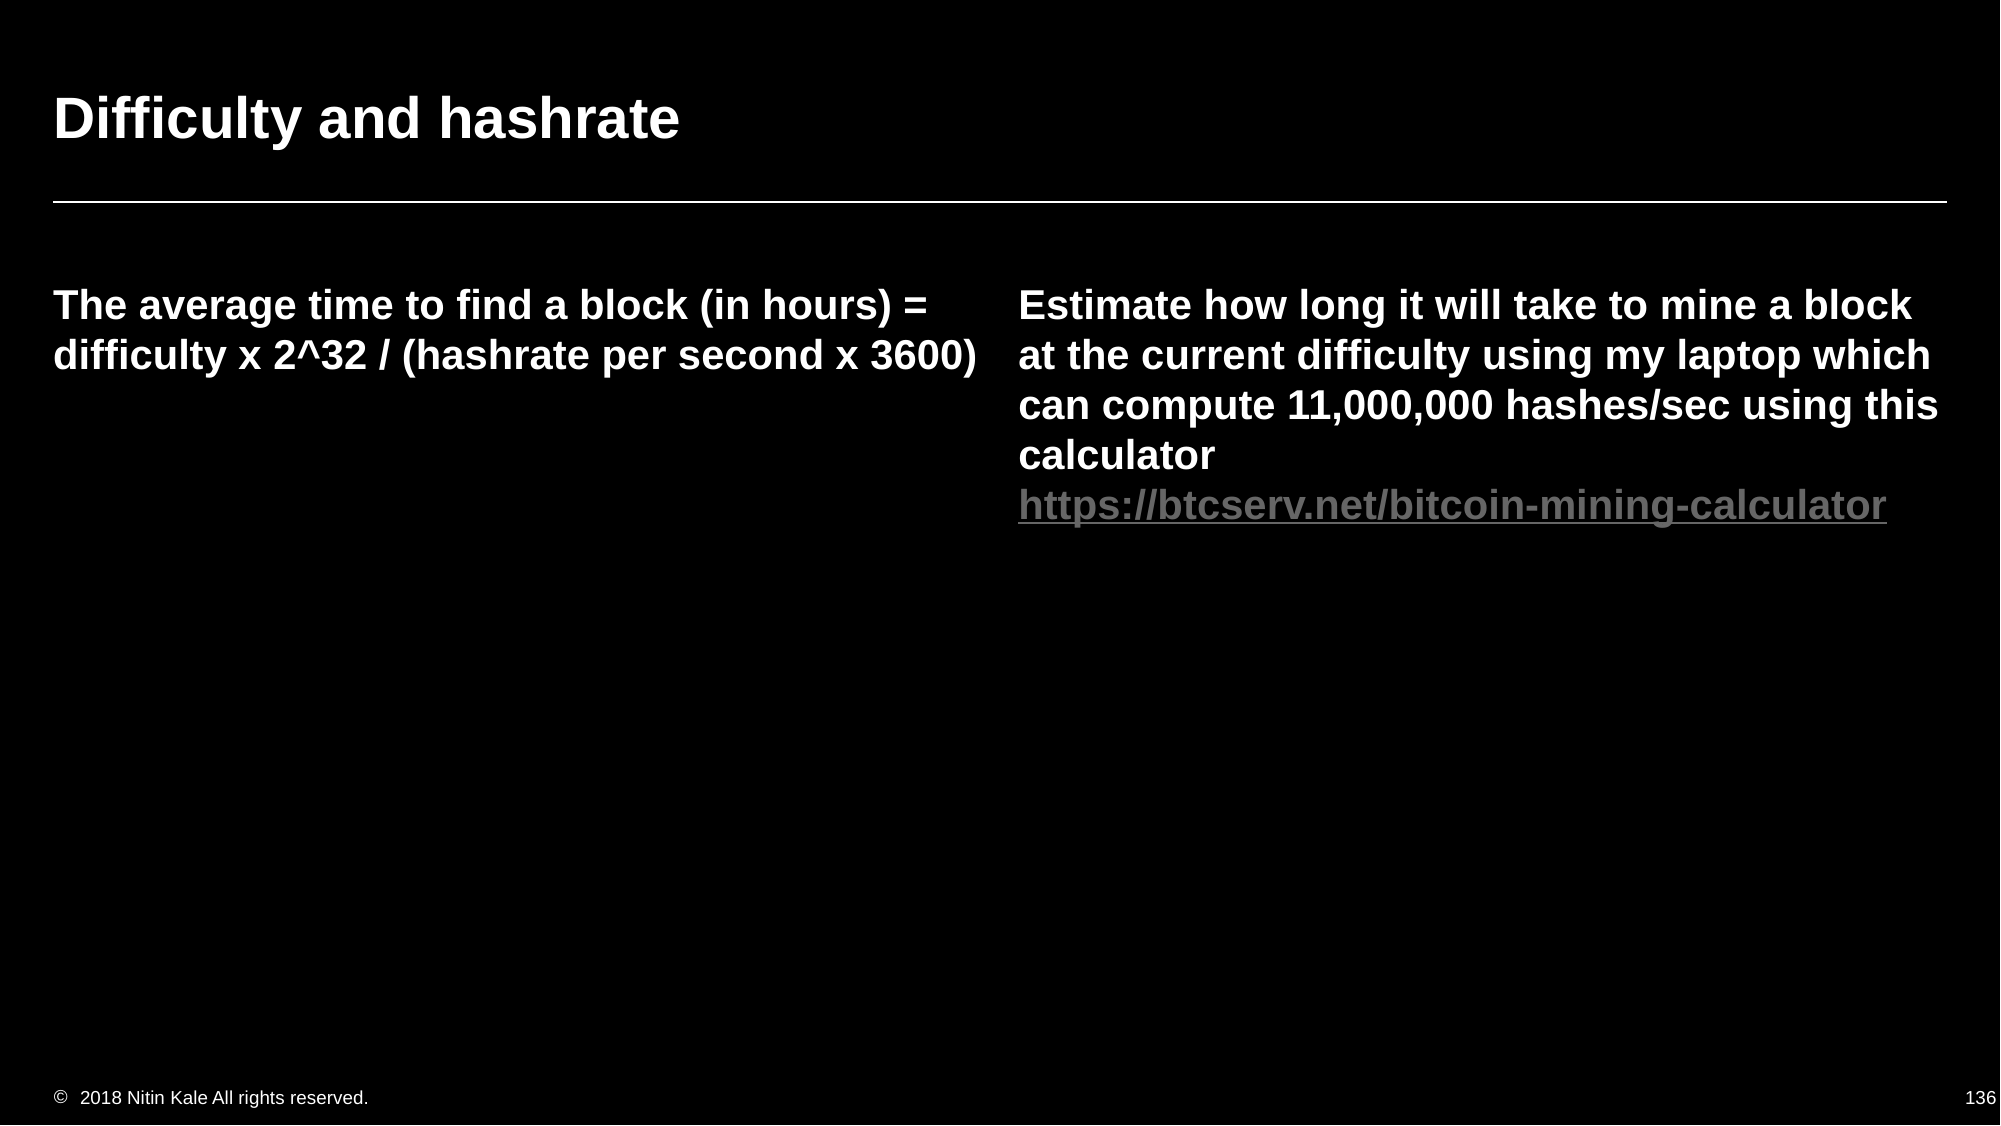

# Difficulty and hashrate
The average time to find a block (in hours) = difficulty x 2^32 / (hashrate per second x 3600)

Estimate how long it will take to mine a block at the current difficulty using my laptop which can compute 11,000,000 hashes/sec using this calculator https://btcserv.net/bitcoin-mining-calculator